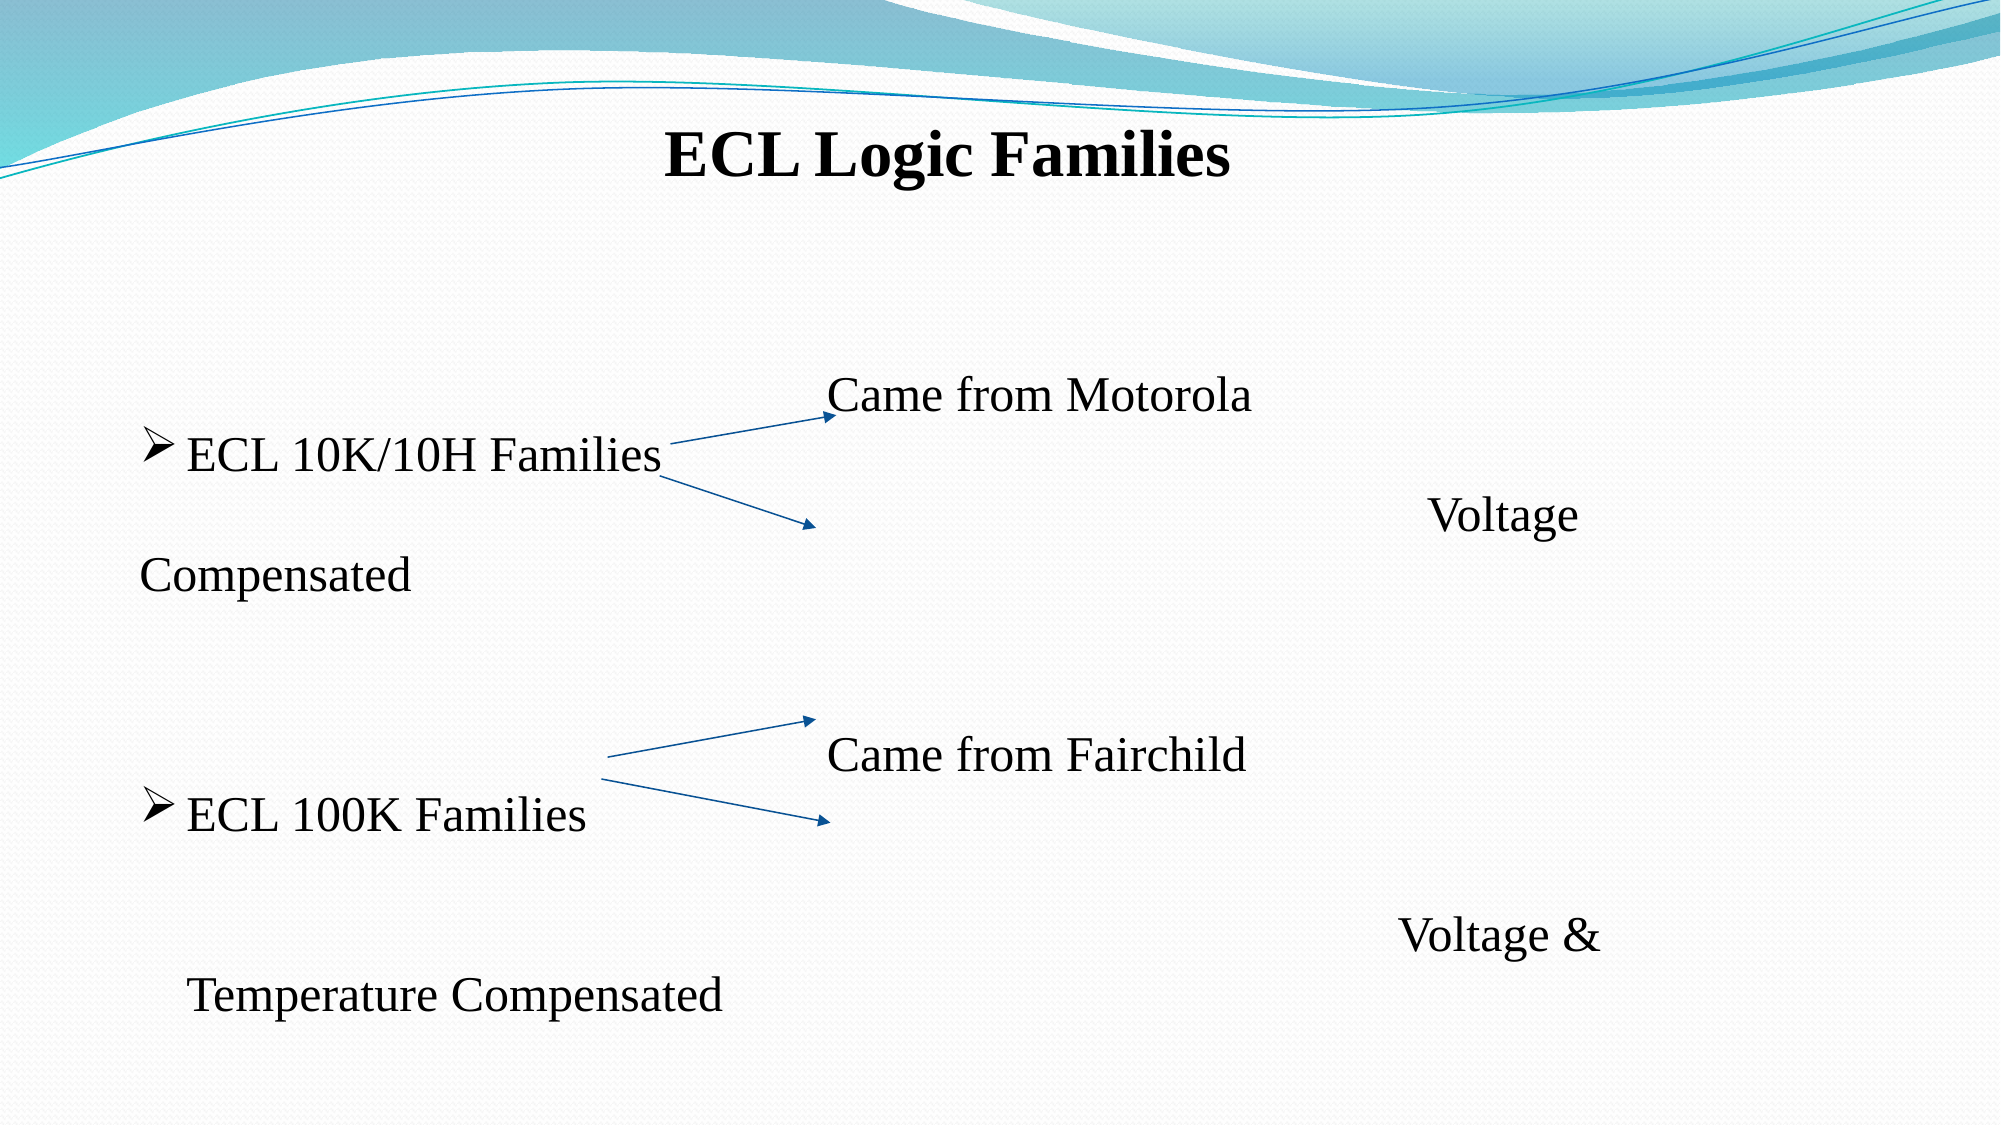

ECL Logic Families

       Came from Motorola
ECL 10K/10H Families
								       Voltage Compensated

       Came from Fairchild
ECL 100K Families																										 Voltage & Temperature Compensated